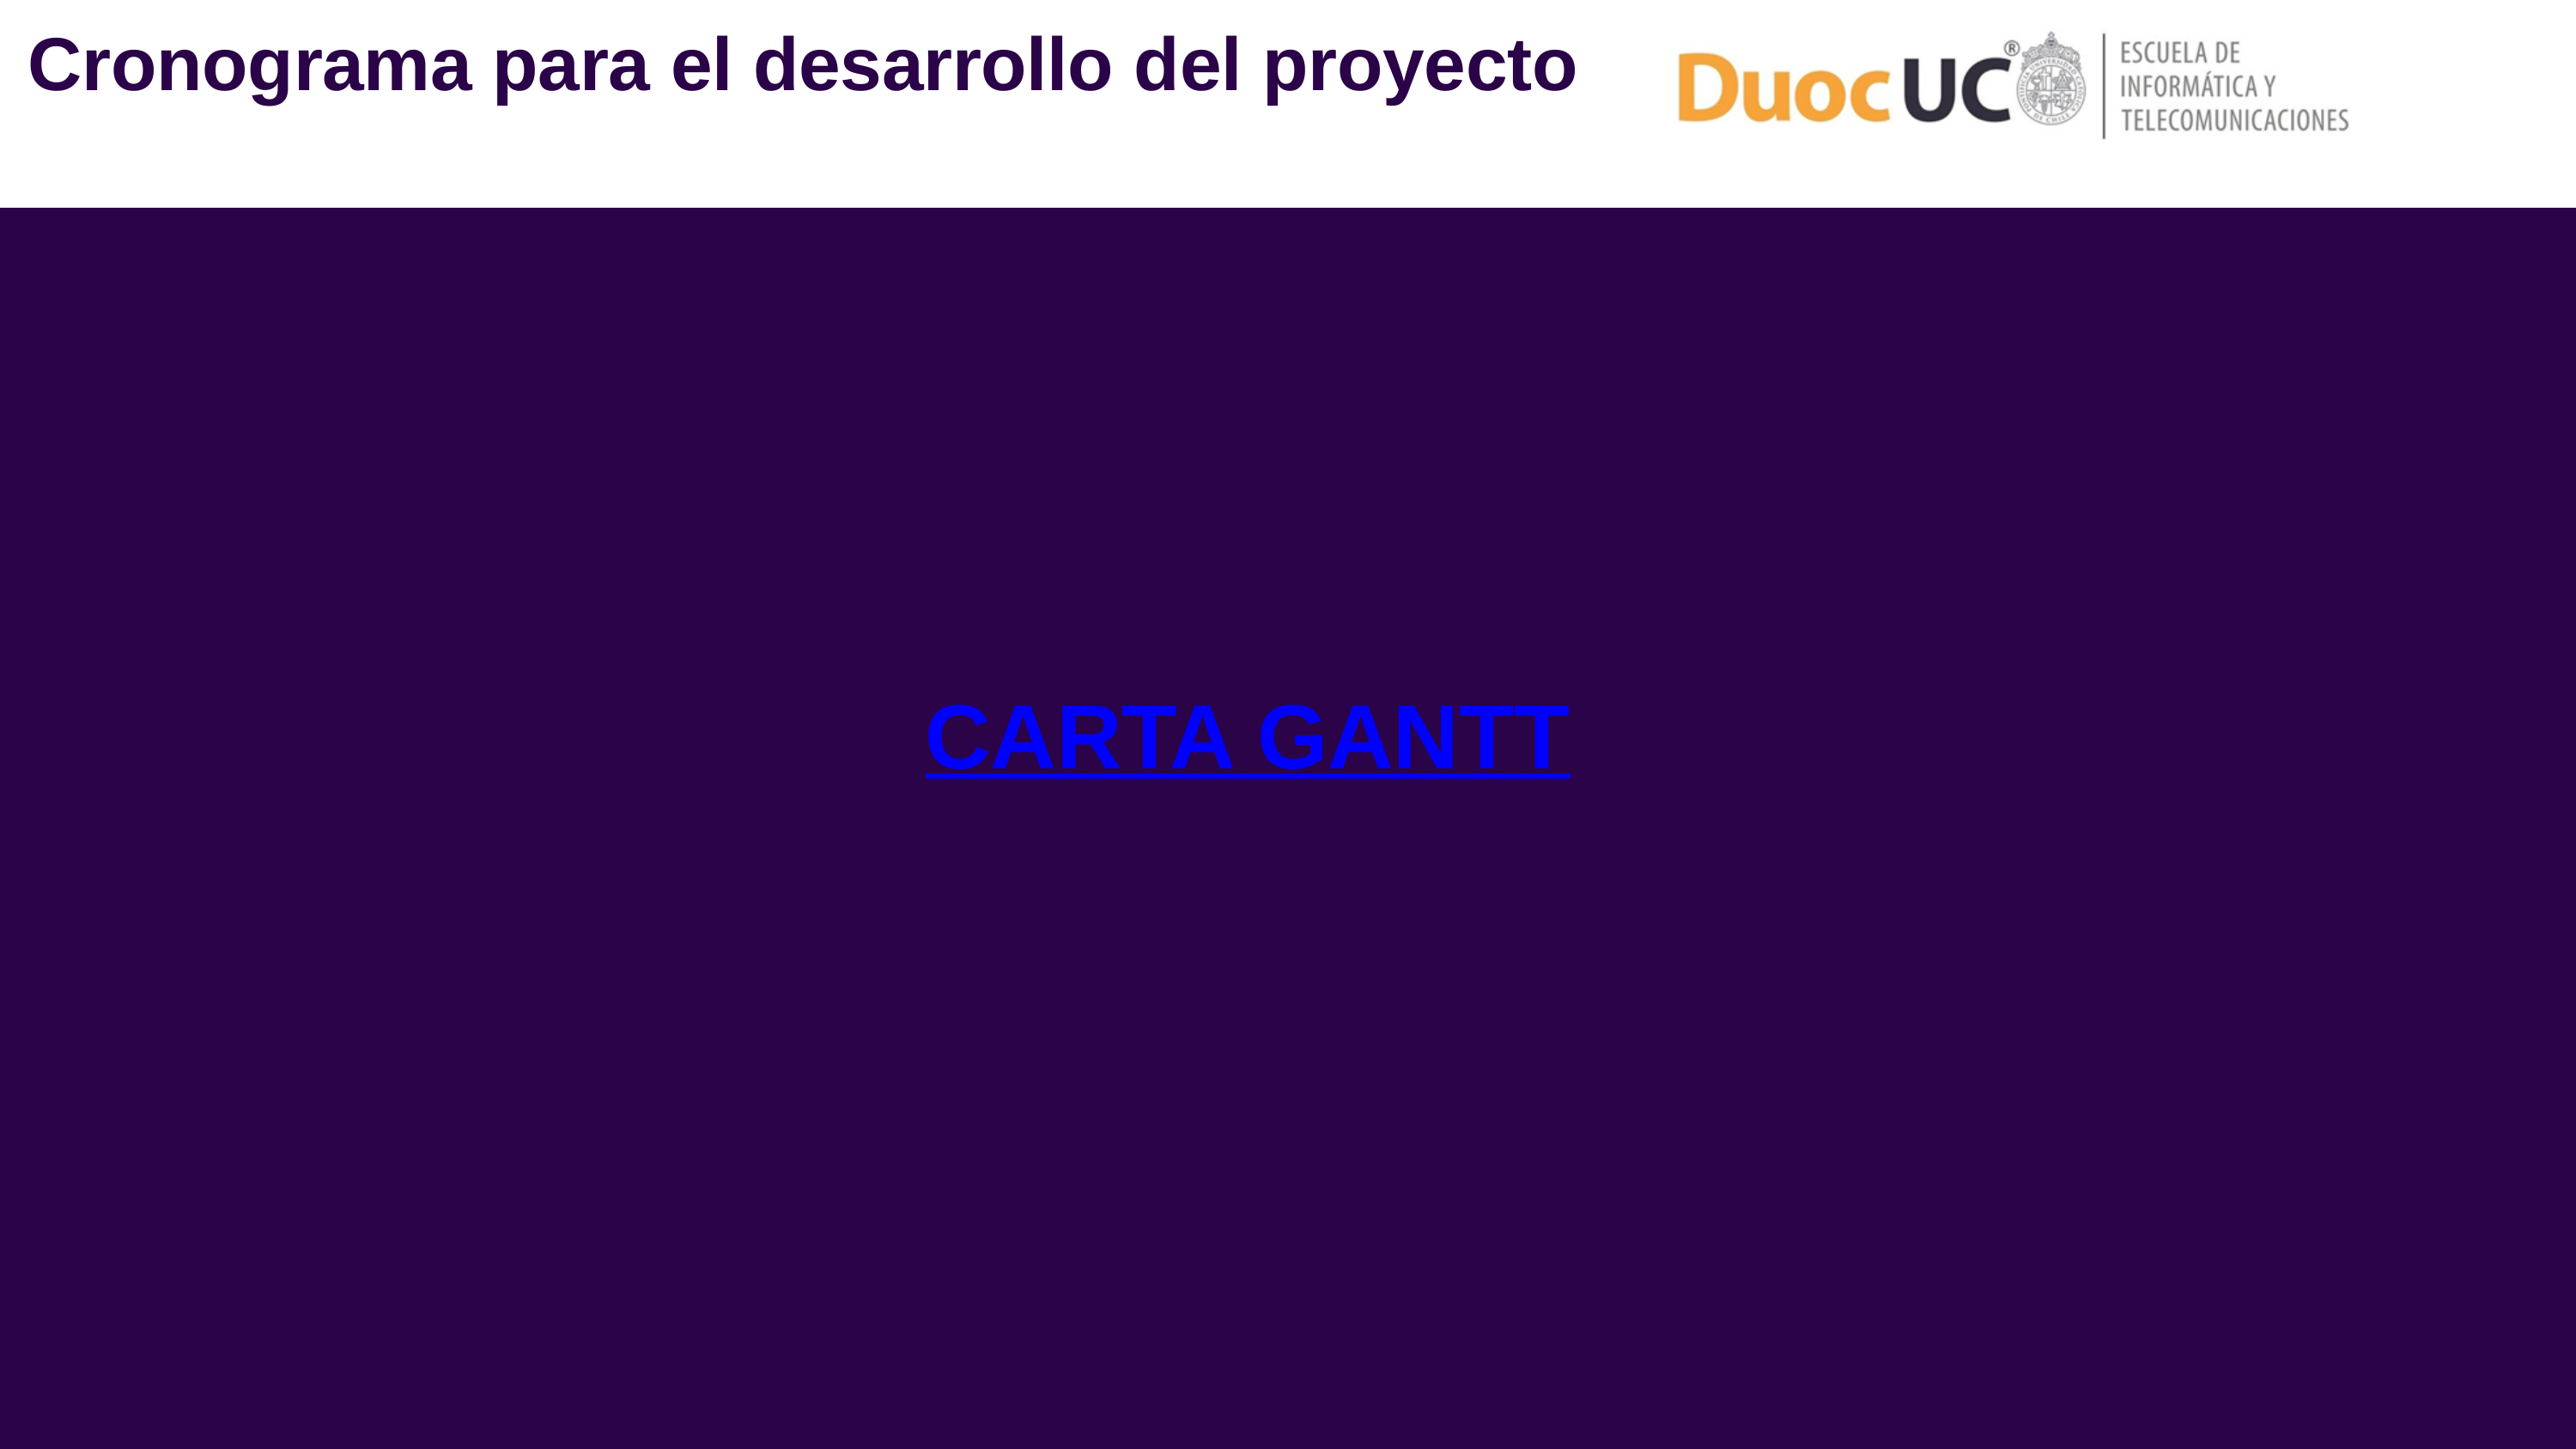

Cronograma para el desarrollo del proyecto

CARTA GANTT